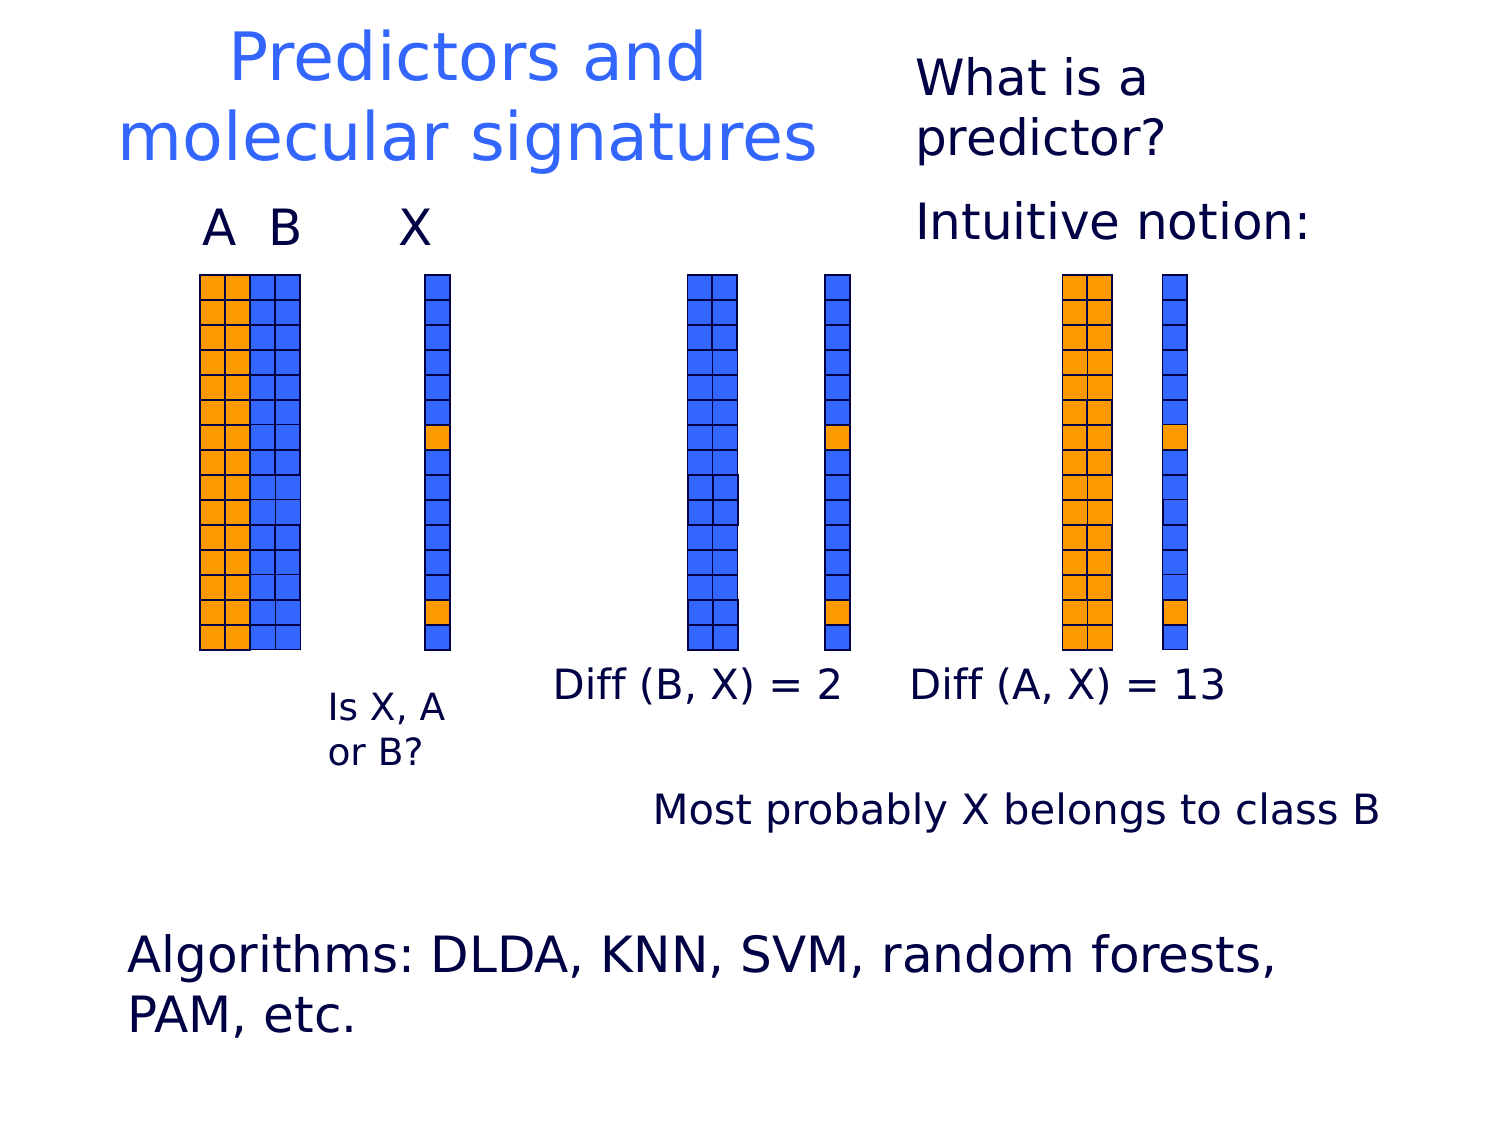

# Predictors and molecular signatures
What is a predictor?
Intuitive notion:
A  B      X

Diff (B, X) = 2     Diff (A, X) = 13
Is X, A or B?
Most probably X belongs to class B
Algorithms: DLDA, KNN, SVM, random forests, PAM, etc.